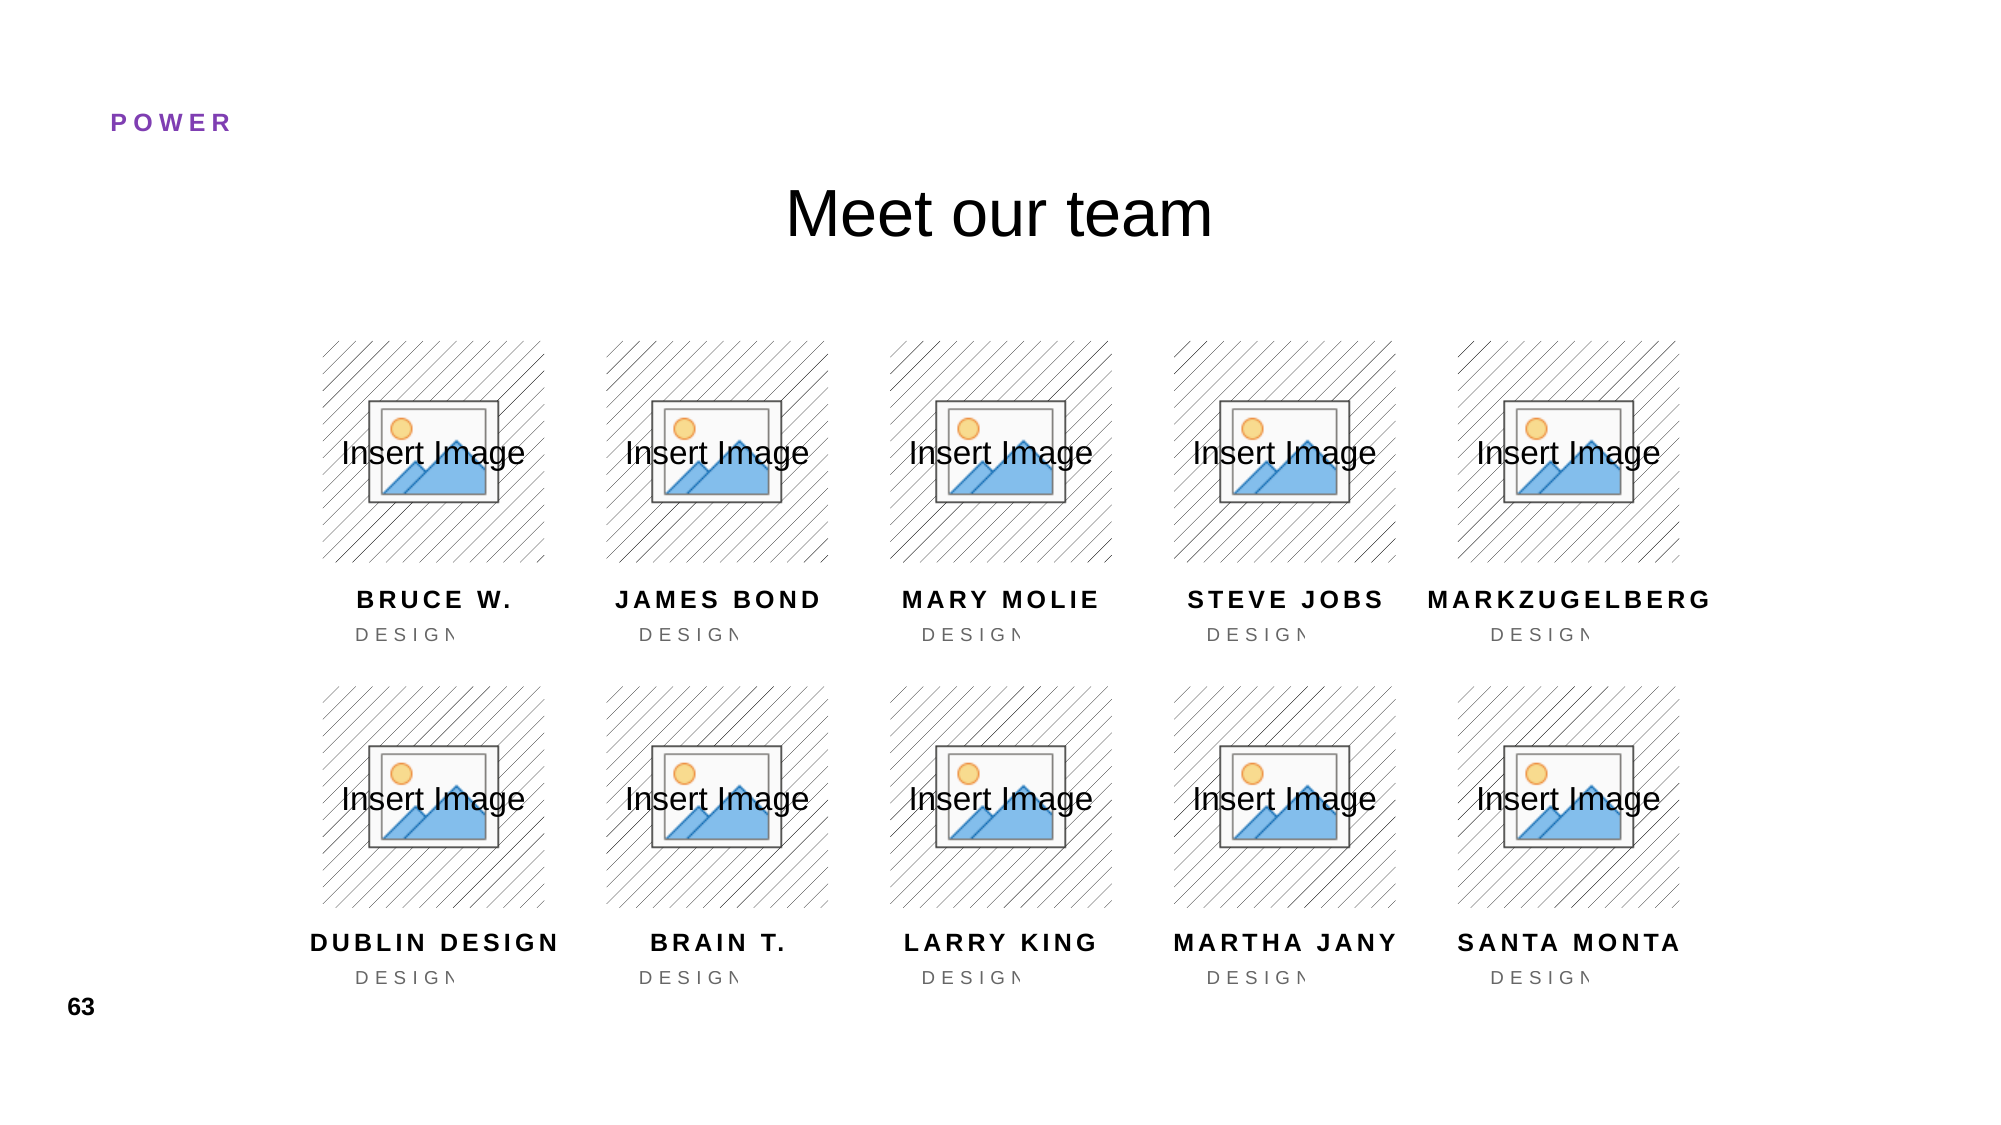

# Meet our team

BRUCE W.
DESIGNER
JAMES BOND
DESIGNER
MARY MOLIE
DESIGNER
STEVE JOBS
DESIGNER
MARKZUGELBERG
DESIGNER

DUBLIN DESIGN
DESIGNER
BRAIN T.
DESIGNER
LARRY KING
DESIGNER
MARTHA JANY
DESIGNER
SANTA MONTA
DESIGNER